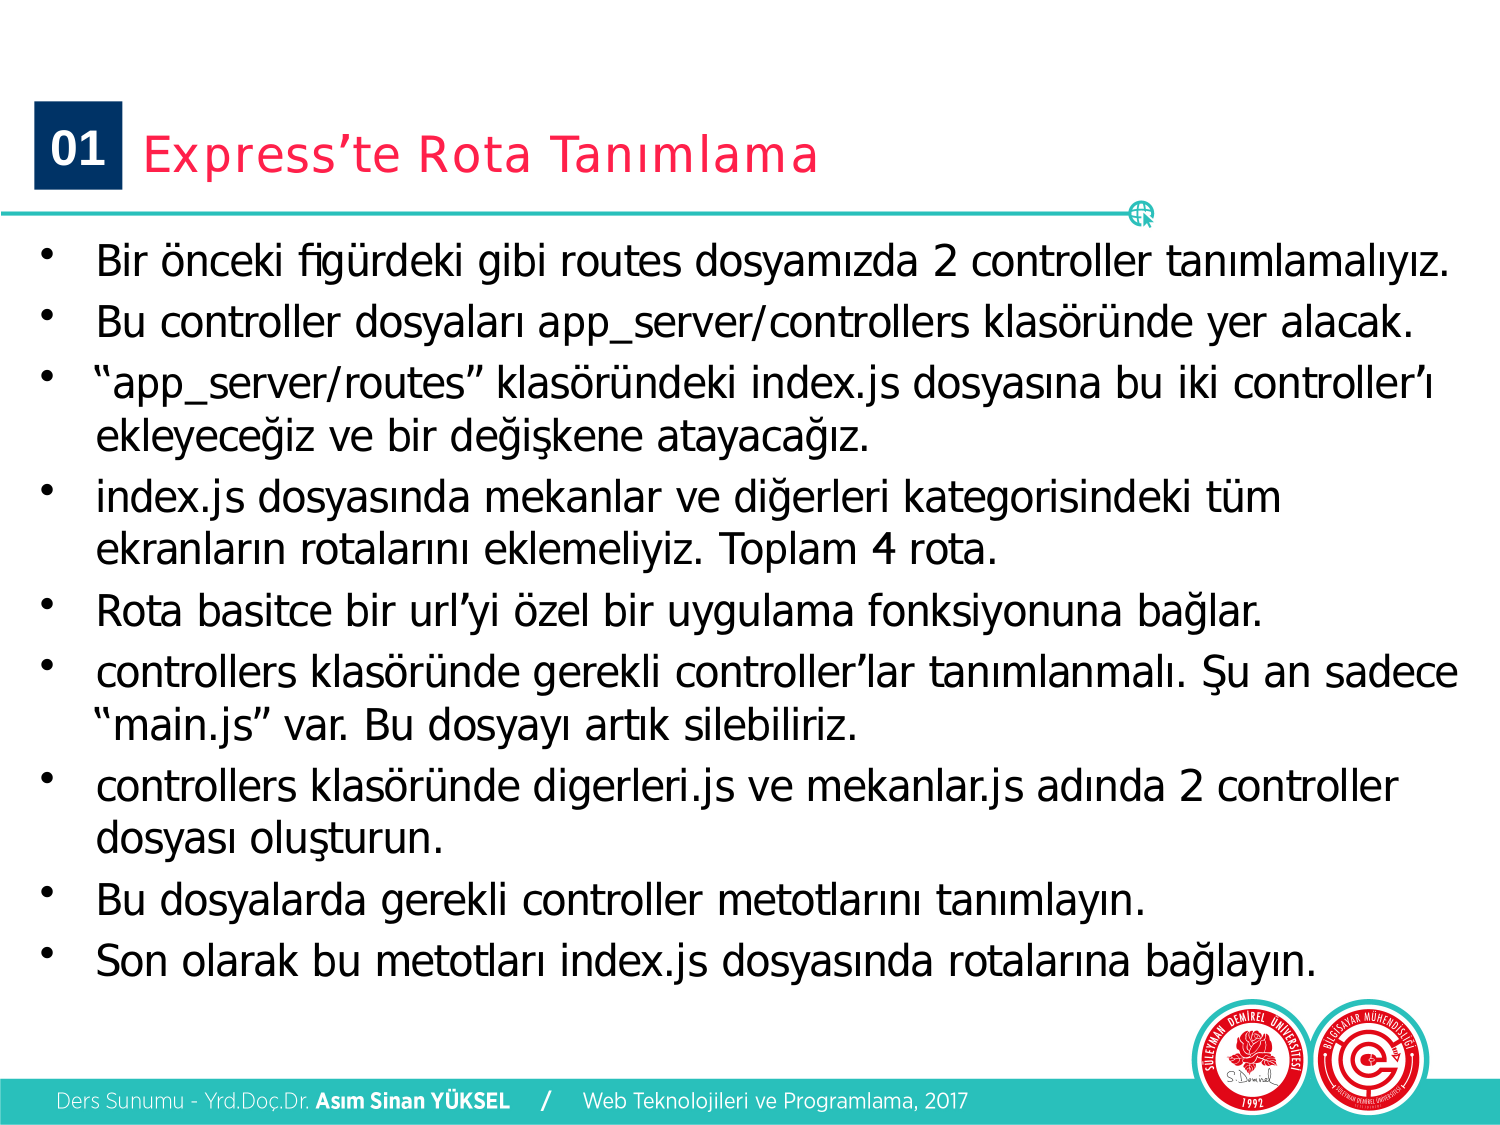

01
# Express’te Rota Tanımlama
Bir önceki figürdeki gibi routes dosyamızda 2 controller tanımlamalıyız.
Bu controller dosyaları app_server/controllers klasöründe yer alacak.
“app_server/routes” klasöründeki index.js dosyasına bu iki controller’ı ekleyeceğiz ve bir değişkene atayacağız.
index.js dosyasında mekanlar ve diğerleri kategorisindeki tüm ekranların rotalarını eklemeliyiz. Toplam 4 rota.
Rota basitce bir url’yi özel bir uygulama fonksiyonuna bağlar.
controllers klasöründe gerekli controller’lar tanımlanmalı. Şu an sadece “main.js” var. Bu dosyayı artık silebiliriz.
controllers klasöründe digerleri.js ve mekanlar.js adında 2 controller dosyası oluşturun.
Bu dosyalarda gerekli controller metotlarını tanımlayın.
Son olarak bu metotları index.js dosyasında rotalarına bağlayın.